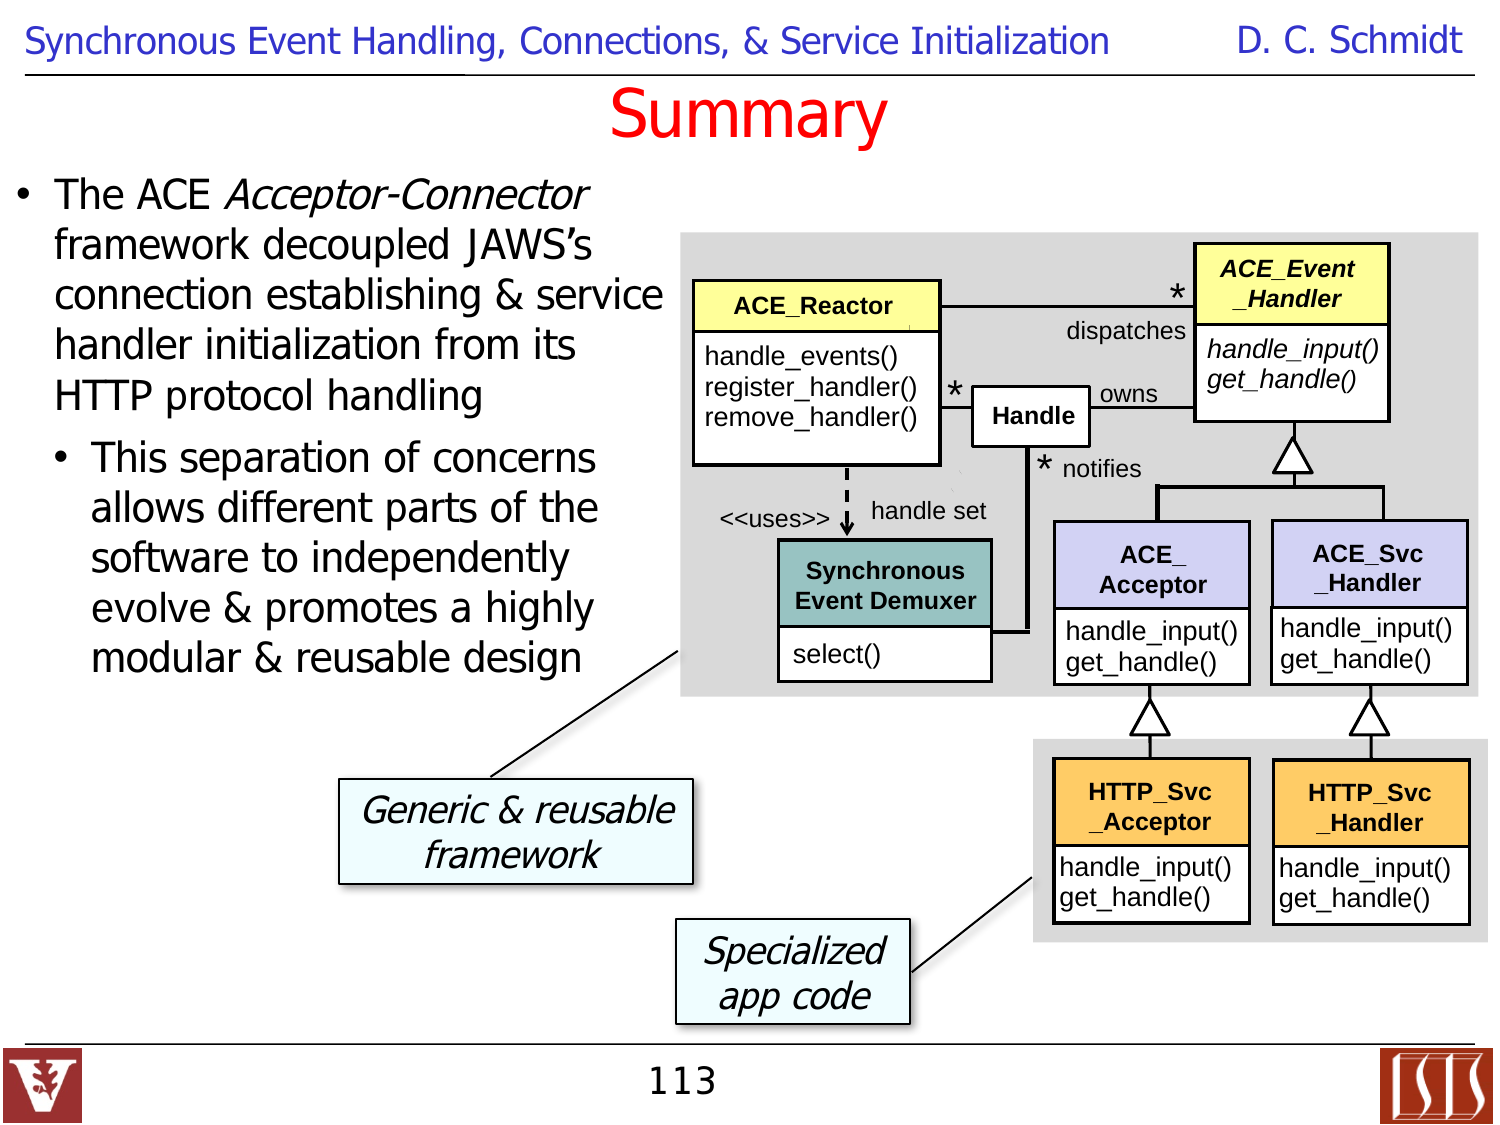

# Summary
The ACE Acceptor-Connector
framework decoupled JAWS’s
connection establishing & service
handler initialization from its
HTTP protocol handling
This separation of concerns
allows different parts of the
software to independently
evolve & promotes a highly
modular & reusable design

ACE_Event _Handler

*

 ACE_Reactor

dispatches

handle_input()
get_handle()

handle_events()
register_handler()
remove_handler()

*
owns

Handle

*

notifies

handle set
<<uses>>

ACE_Svc
_Handler

ACE_
Acceptor

Synchronous
Event Demuxer

handle_input()
get_handle()

handle_input()
get_handle()

select()

HTTP_Svc
_Acceptor

HTTP_Svc
_Handler

Generic & reusable framework
handle_input()
get_handle()
handle_input()
get_handle()

Specialized app code